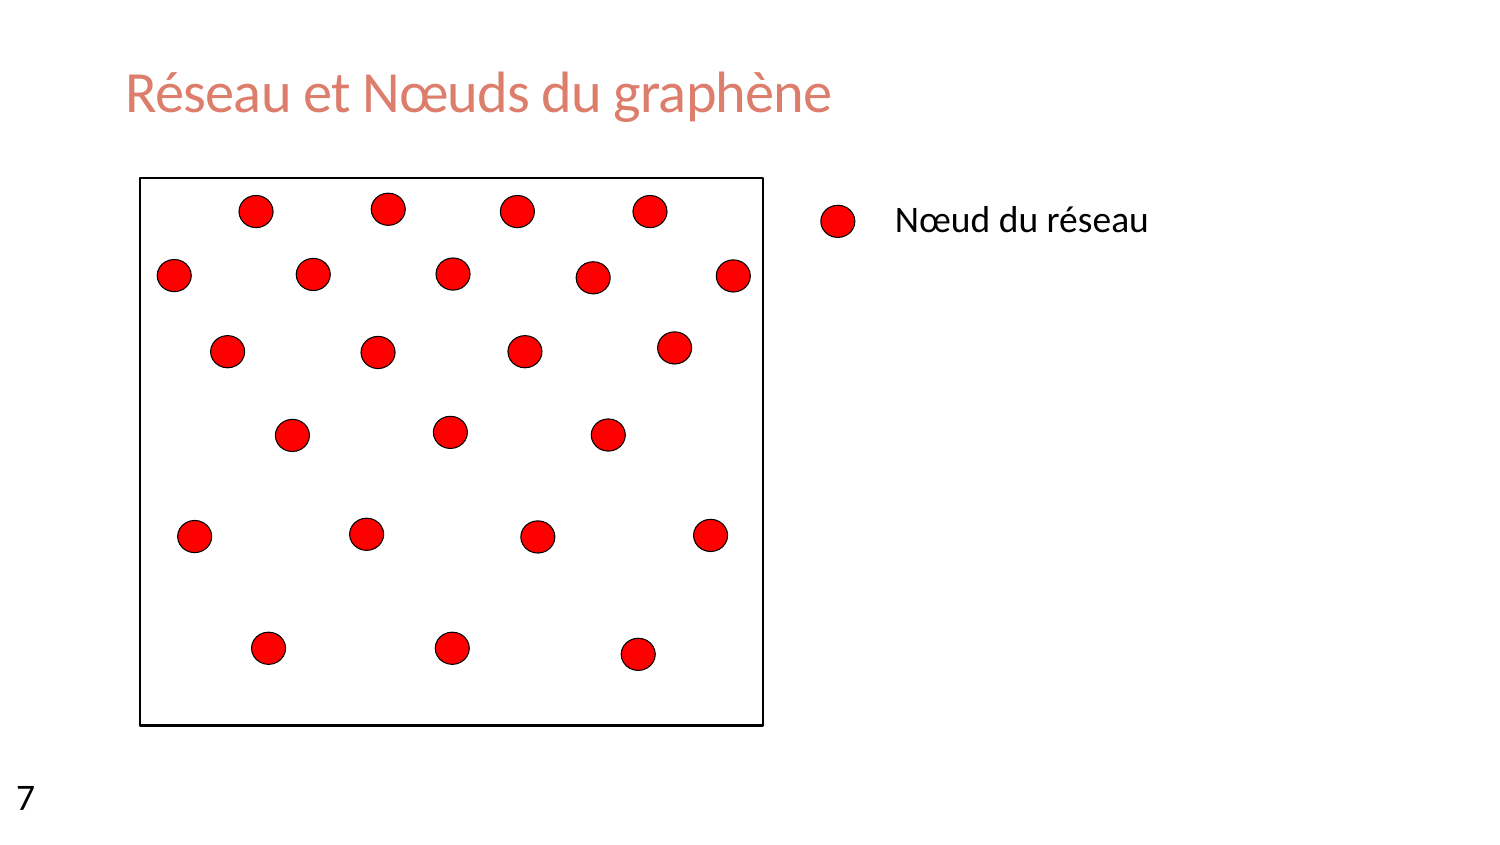

# Réseau et Nœuds du graphène

Nœud du réseau